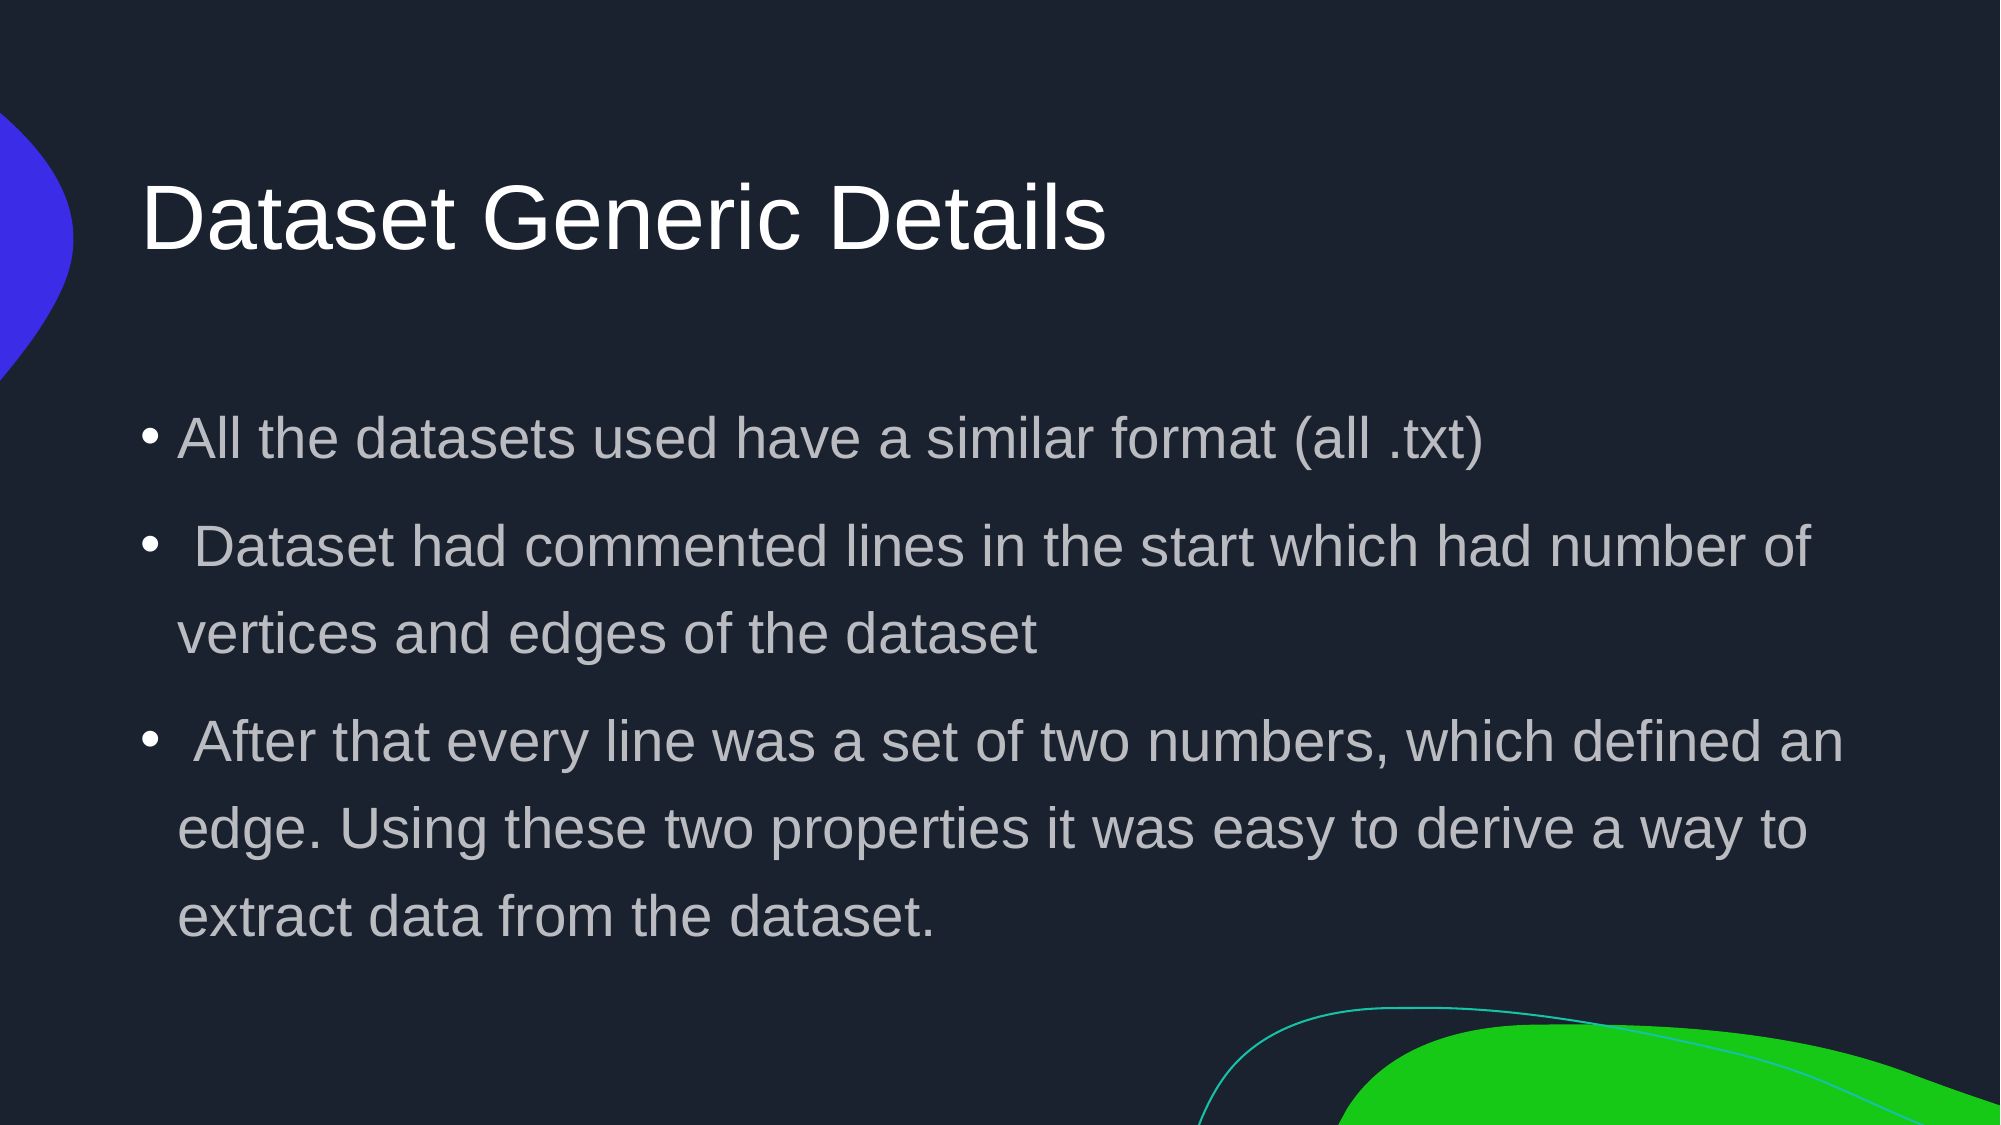

# Dataset Generic Details
All the datasets used have a similar format (all .txt)
 Dataset had commented lines in the start which had number of vertices and edges of the dataset
 After that every line was a set of two numbers, which defined an edge. Using these two properties it was easy to derive a way to extract data from the dataset.